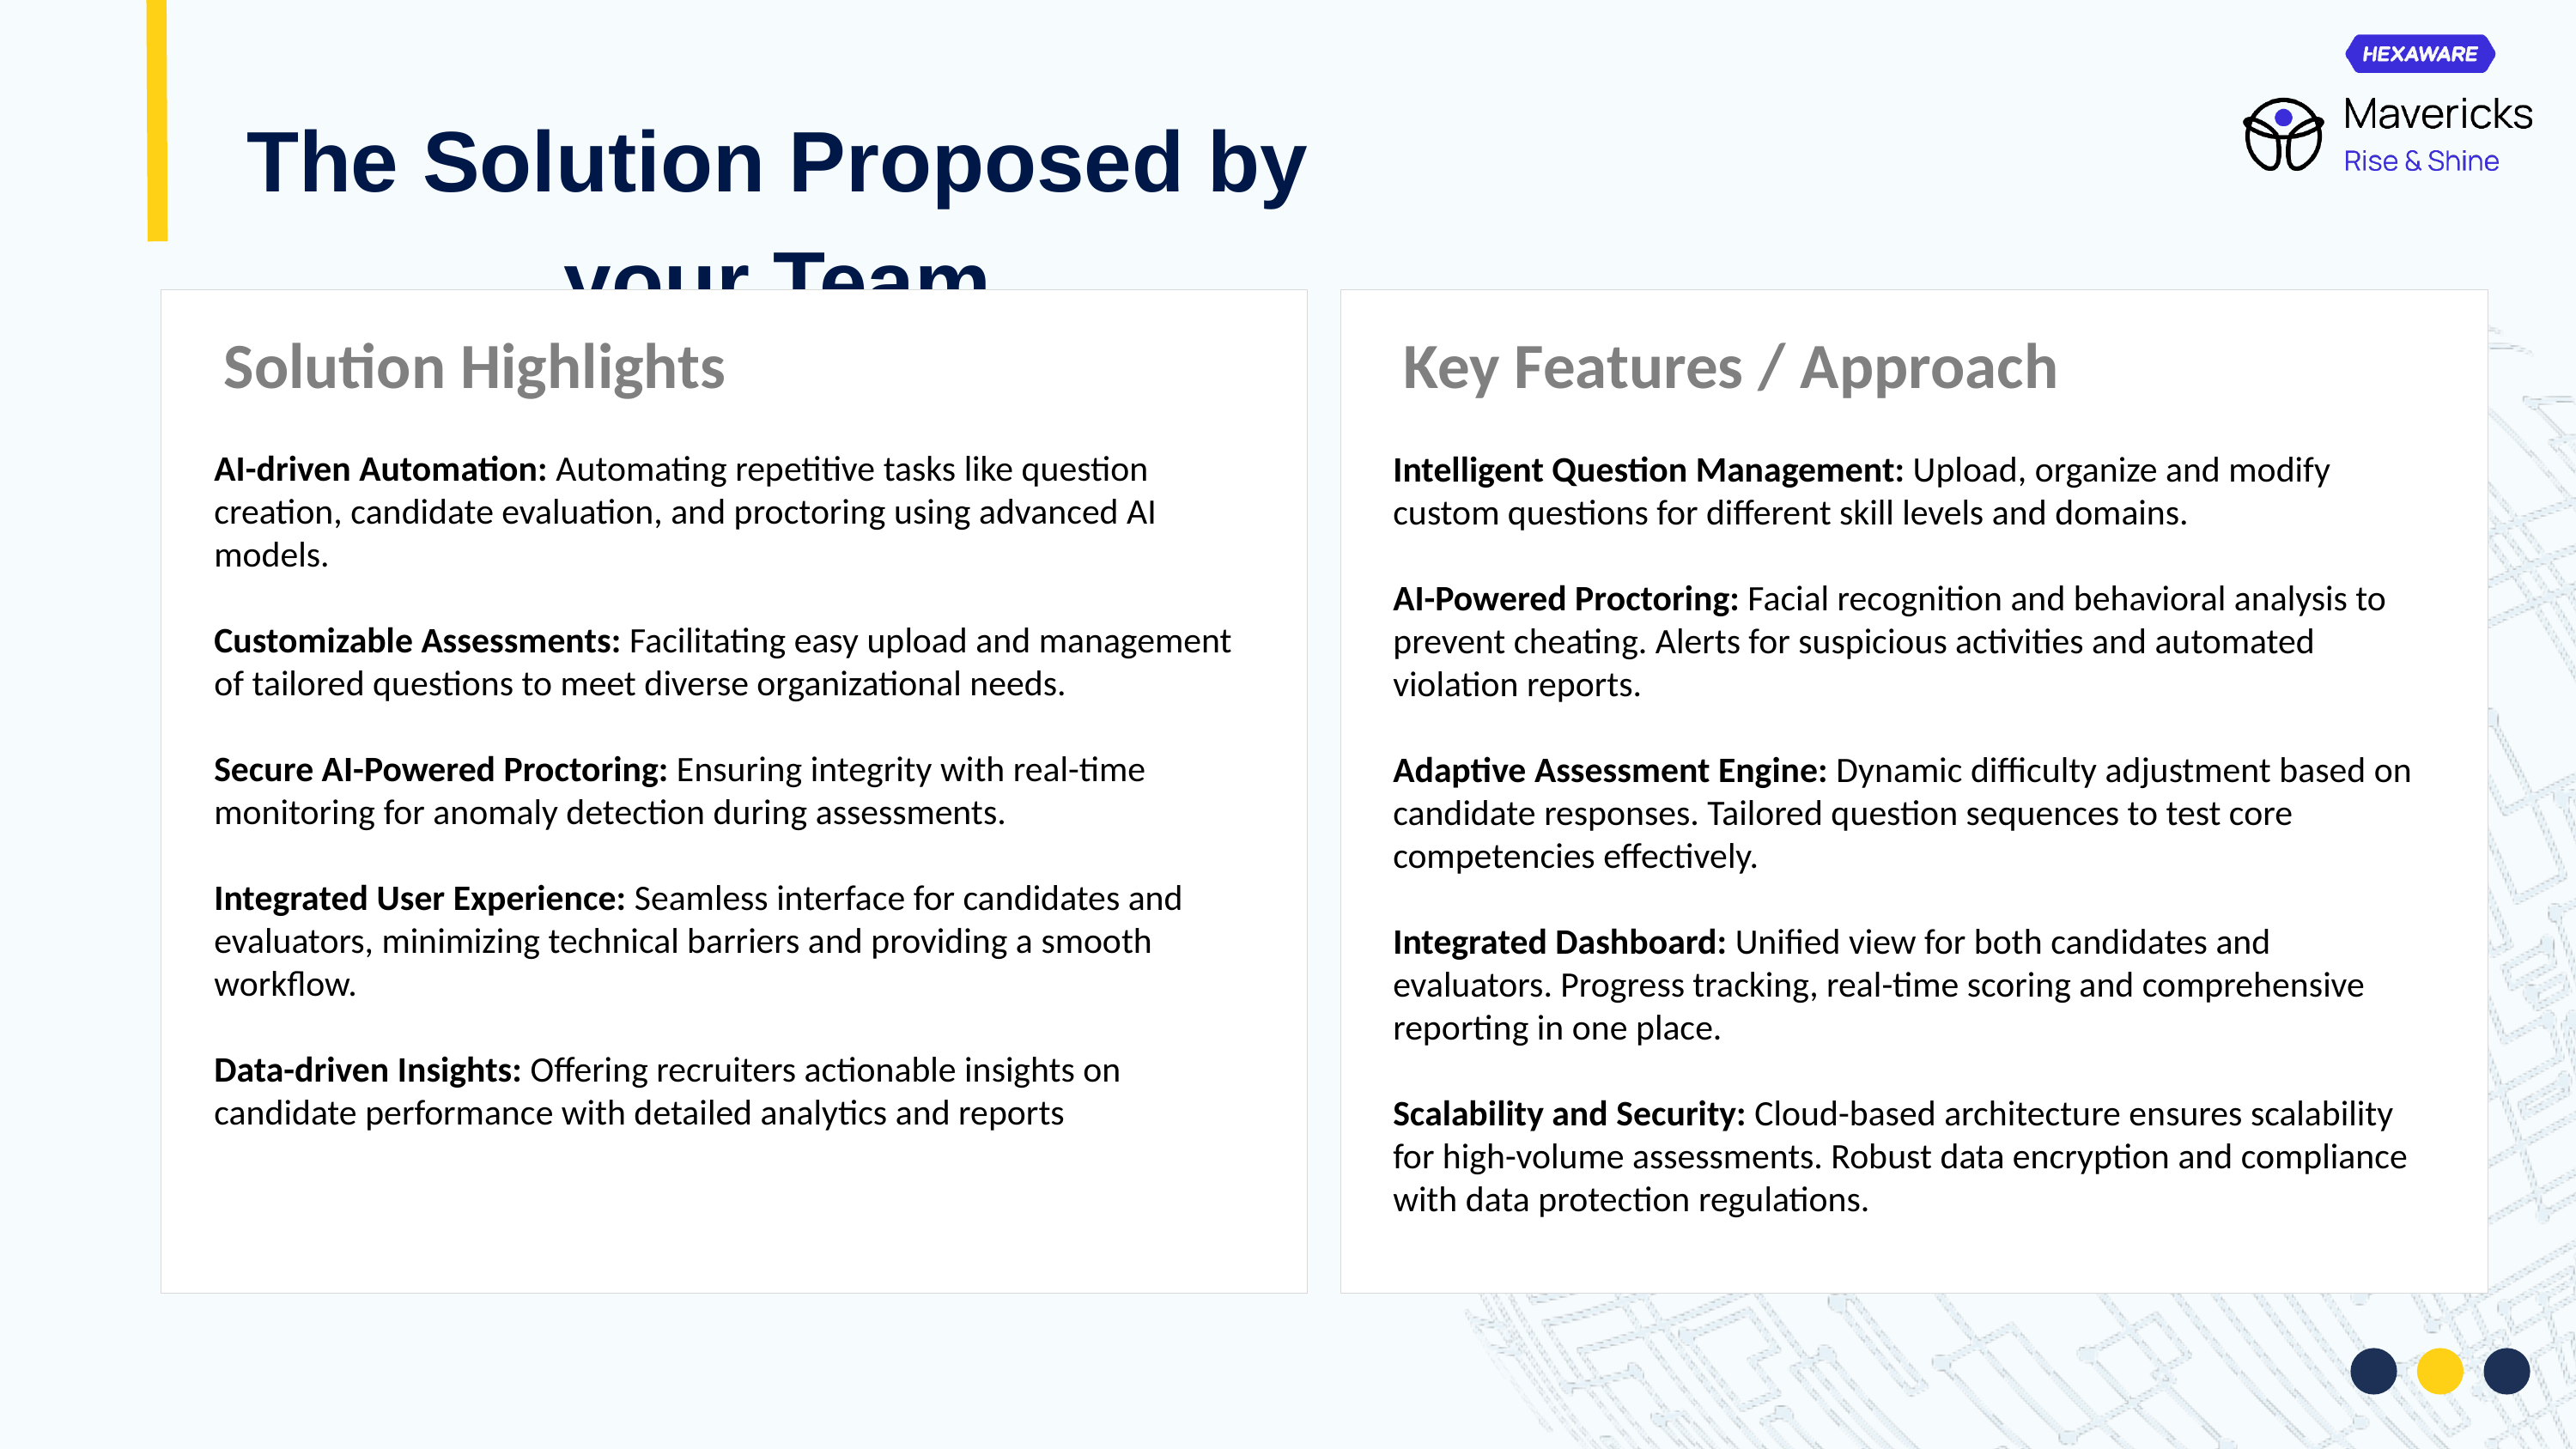

The Solution Proposed by your Team

 Key Features / Approach
 Solution Highlights

AI-driven Automation: Automating repetitive tasks like question creation, candidate evaluation, and proctoring using advanced AI models.

Customizable Assessments: Facilitating easy upload and management of tailored questions to meet diverse organizational needs.

Secure AI-Powered Proctoring: Ensuring integrity with real-time monitoring for anomaly detection during assessments.

Integrated User Experience: Seamless interface for candidates and evaluators, minimizing technical barriers and providing a smooth workflow.

Data-driven Insights: Offering recruiters actionable insights on candidate performance with detailed analytics and reports
Intelligent Question Management: Upload, organize and modify custom questions for different skill levels and domains.

AI-Powered Proctoring: Facial recognition and behavioral analysis to prevent cheating. Alerts for suspicious activities and automated violation reports.

Adaptive Assessment Engine: Dynamic difficulty adjustment based on candidate responses. Tailored question sequences to test core competencies effectively.

Integrated Dashboard: Unified view for both candidates and evaluators. Progress tracking, real-time scoring and comprehensive reporting in one place.

Scalability and Security: Cloud-based architecture ensures scalability for high-volume assessments. Robust data encryption and compliance with data protection regulations.